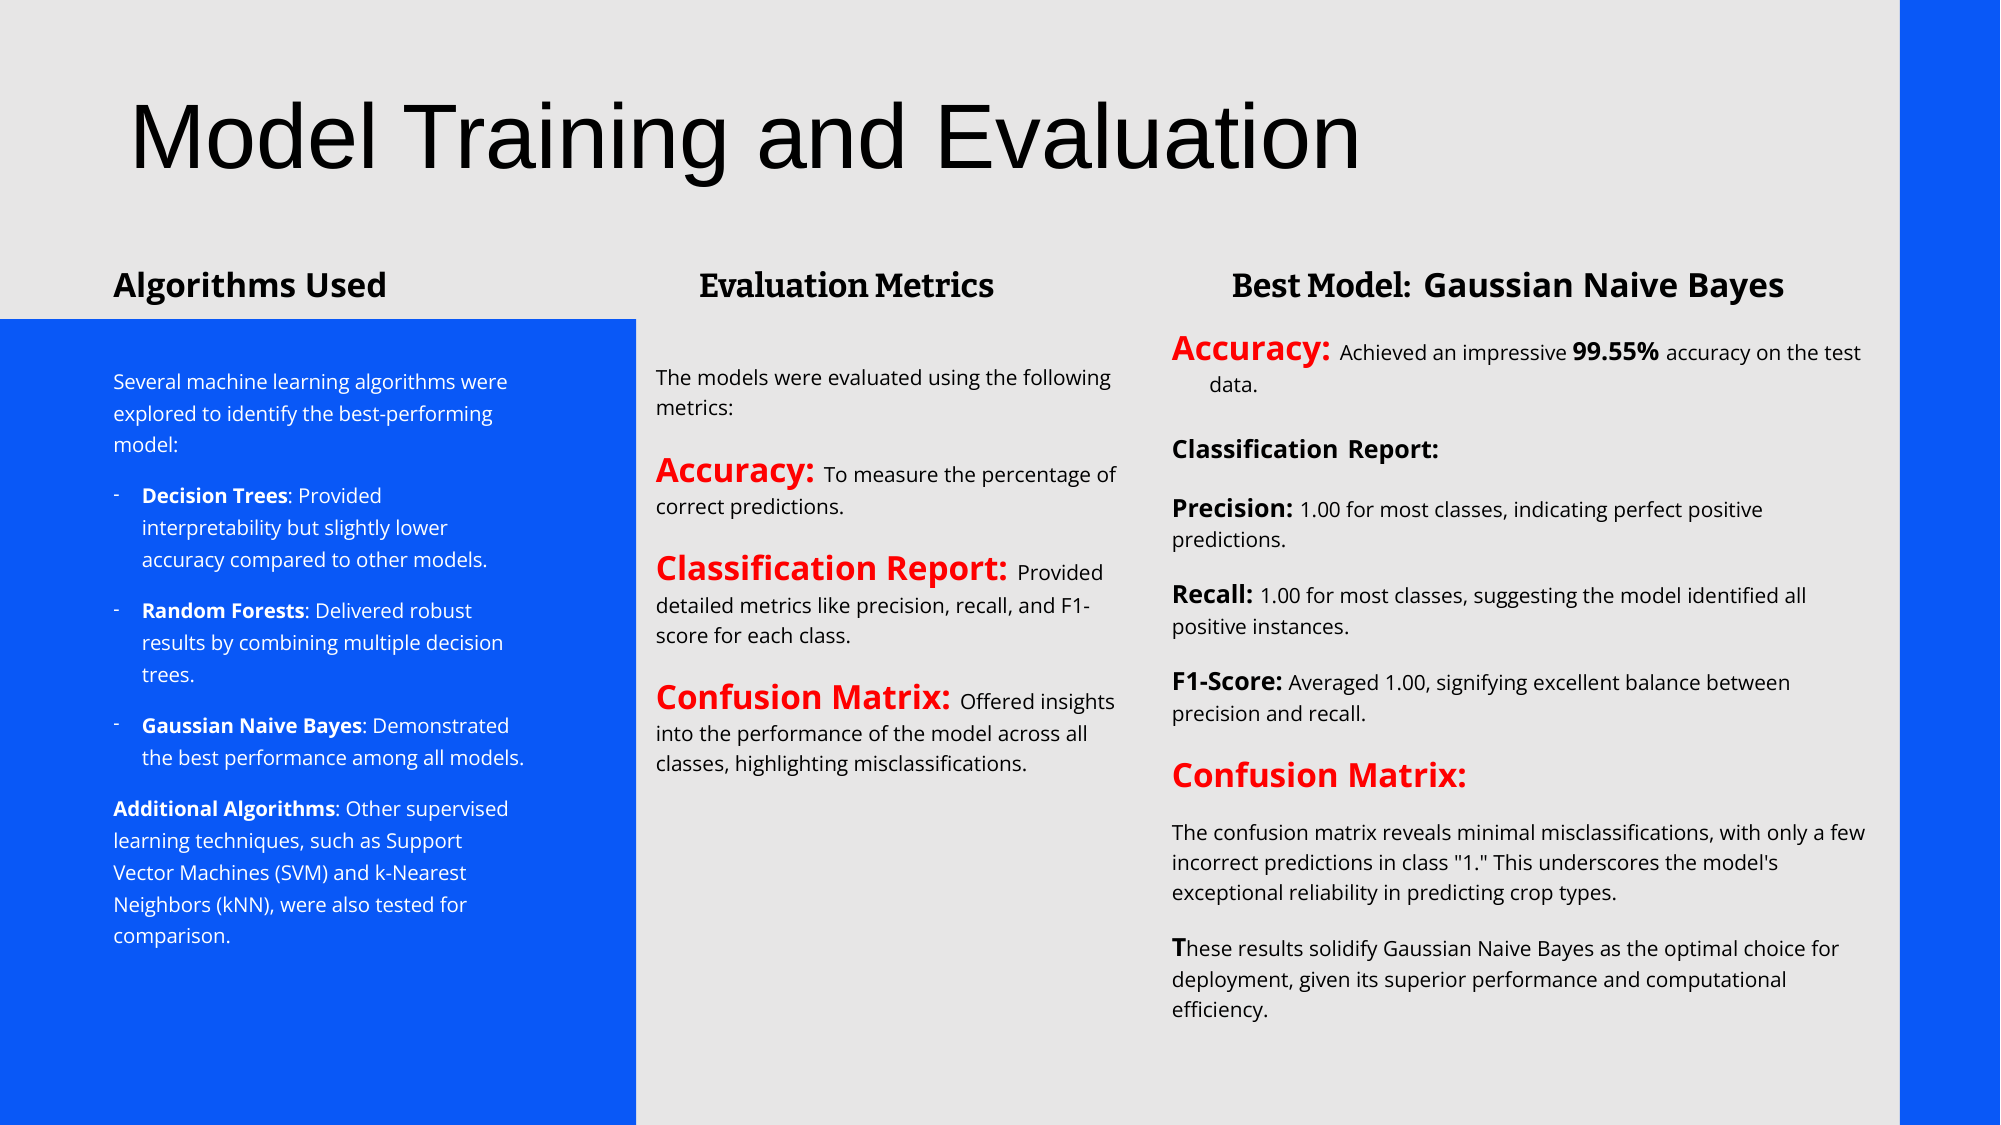

# Model Training and Evaluation
Algorithms Used
Evaluation Metrics
Best Model:  Gaussian Naive Bayes
Accuracy: Achieved an impressive 99.55% accuracy on the test data.
Classification Report:
Precision: 1.00 for most classes, indicating perfect positive predictions.
Recall: 1.00 for most classes, suggesting the model identified all positive instances.
F1-Score: Averaged 1.00, signifying excellent balance between precision and recall.
Confusion Matrix:
The confusion matrix reveals minimal misclassifications, with only a few incorrect predictions in class "1." This underscores the model's exceptional reliability in predicting crop types.
These results solidify Gaussian Naive Bayes as the optimal choice for deployment, given its superior performance and computational efficiency.

The models were evaluated using the following metrics:
Accuracy: To measure the percentage of correct predictions.
Classification Report: Provided detailed metrics like precision, recall, and F1-score for each class.
Confusion Matrix: Offered insights into the performance of the model across all classes, highlighting misclassifications.
Several machine learning algorithms were explored to identify the best-performing model:
Decision Trees: Provided interpretability but slightly lower accuracy compared to other models.
Random Forests: Delivered robust results by combining multiple decision trees.
Gaussian Naive Bayes: Demonstrated the best performance among all models.
Additional Algorithms: Other supervised learning techniques, such as Support Vector Machines (SVM) and k-Nearest Neighbors (kNN), were also tested for comparison.